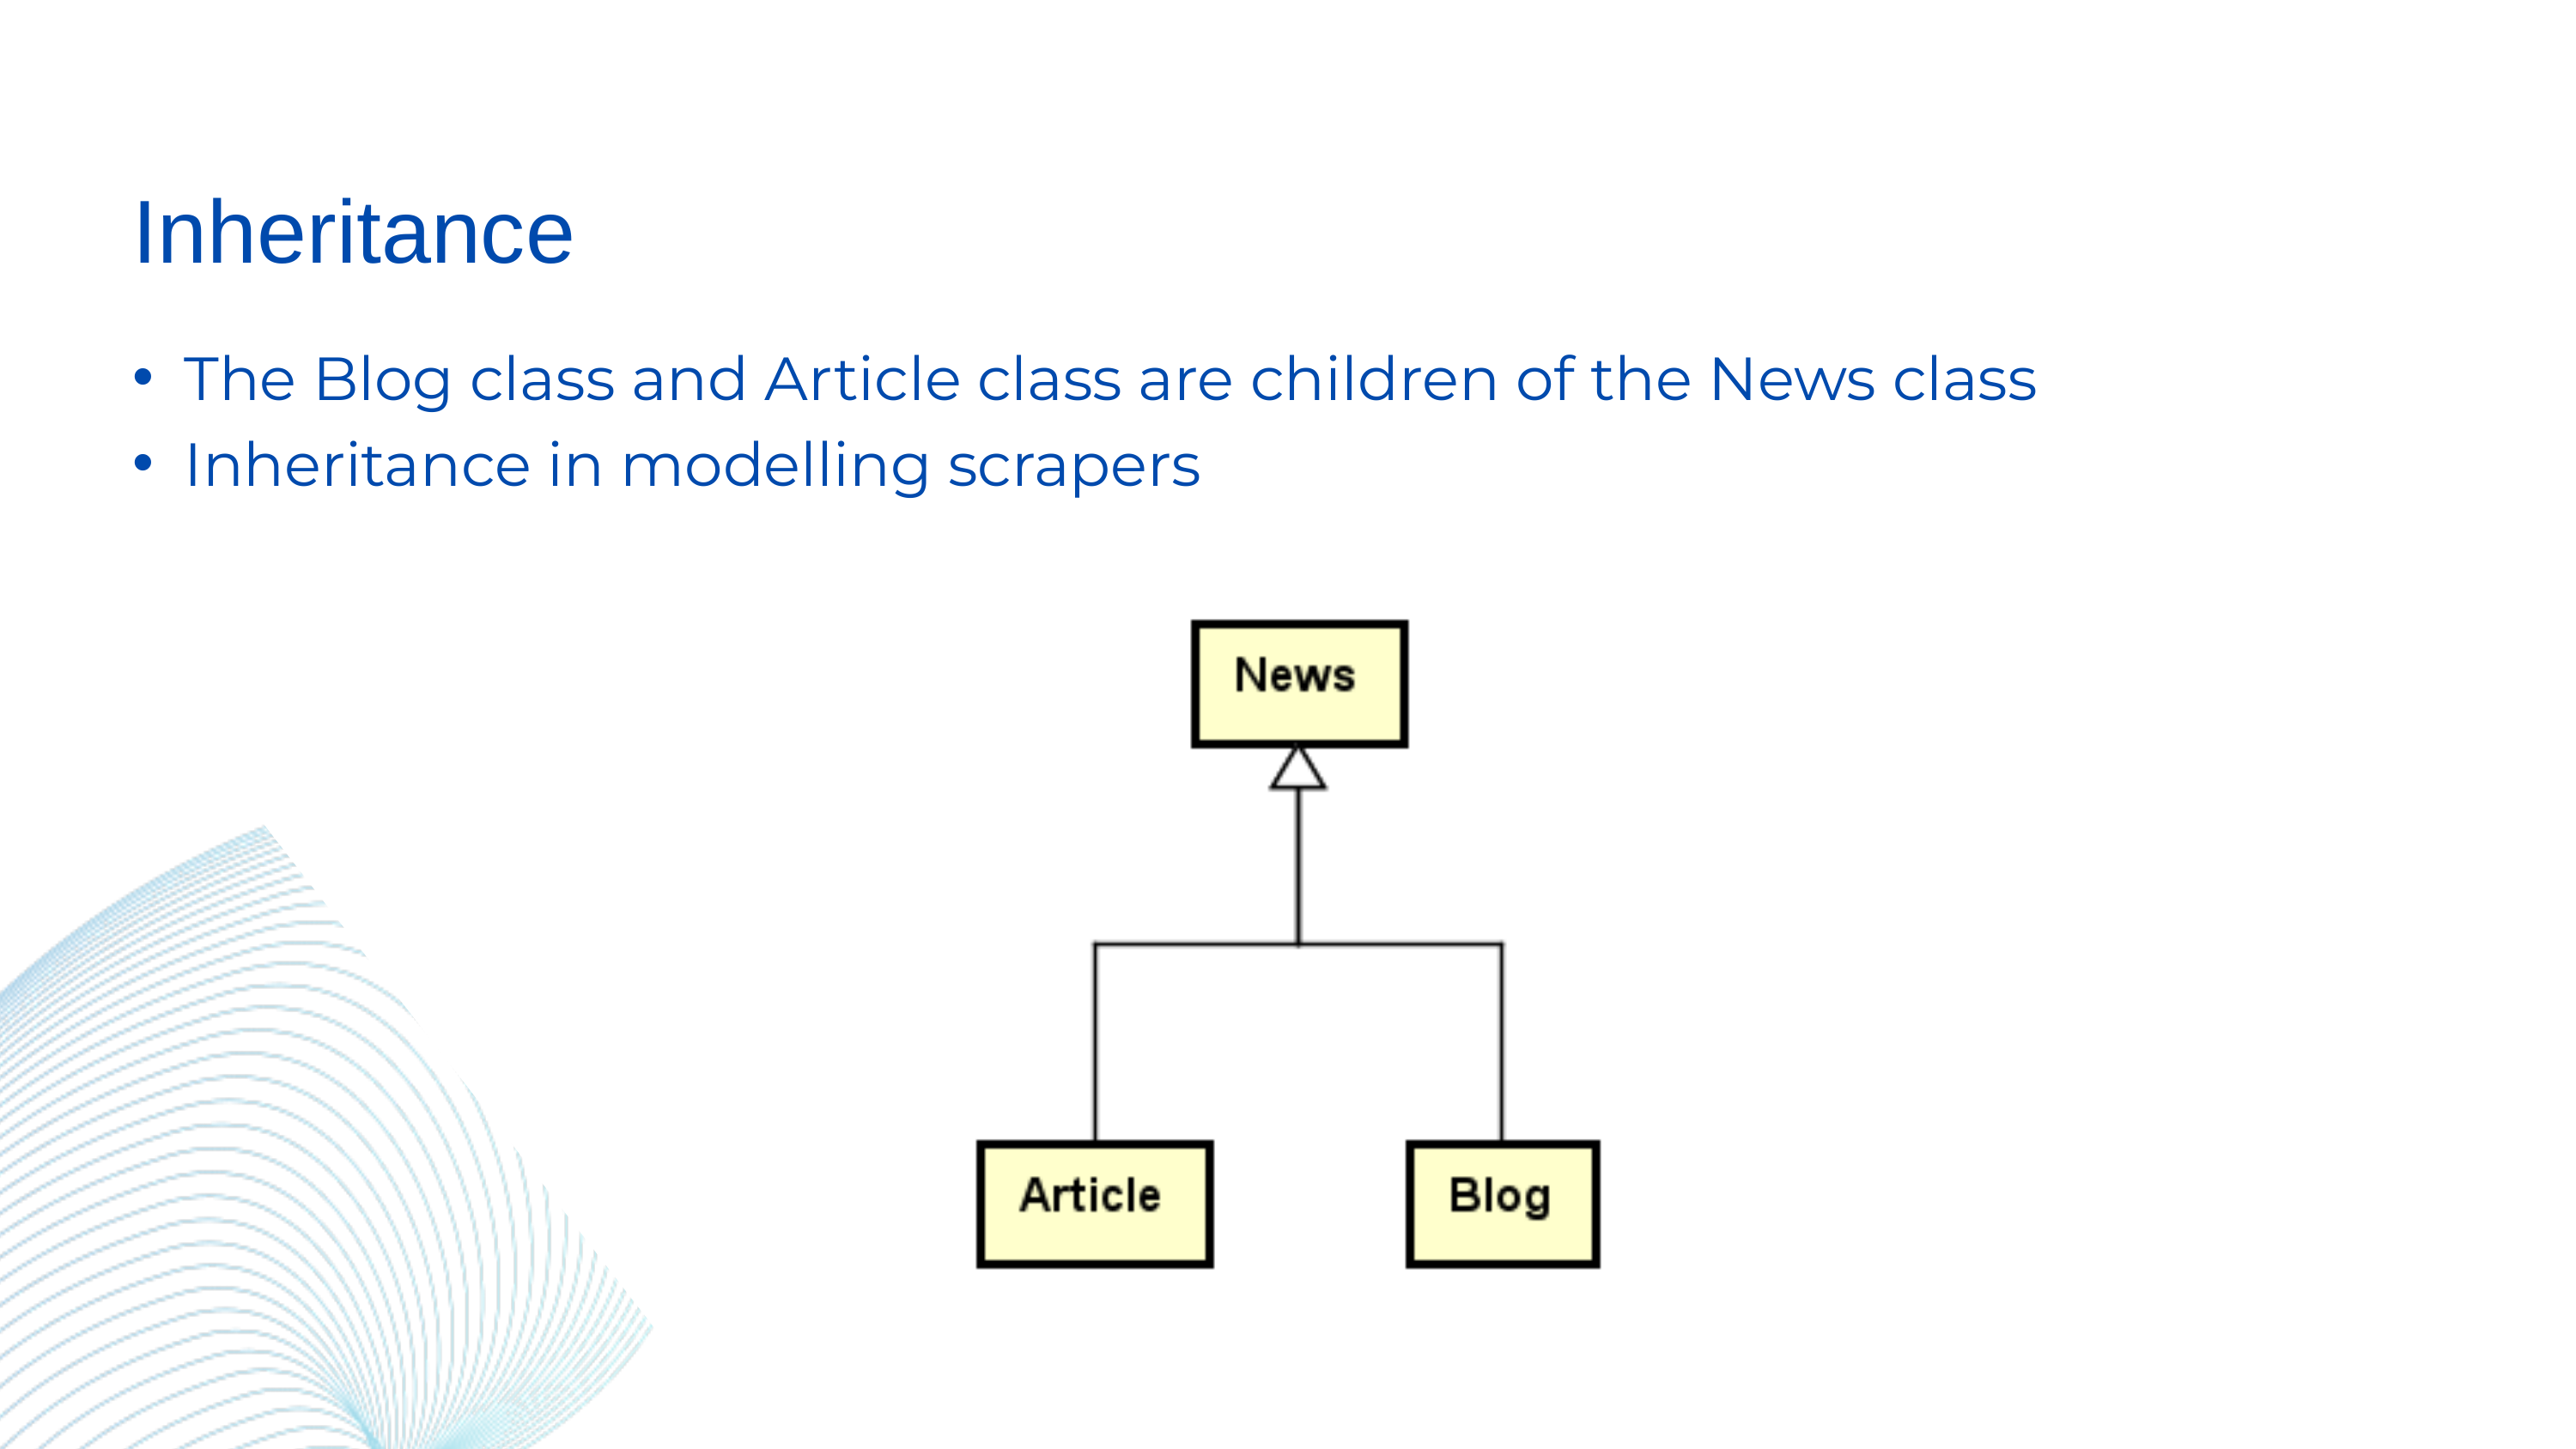

Inheritance
The Blog class and Article class are children of the News class
Inheritance in modelling scrapers